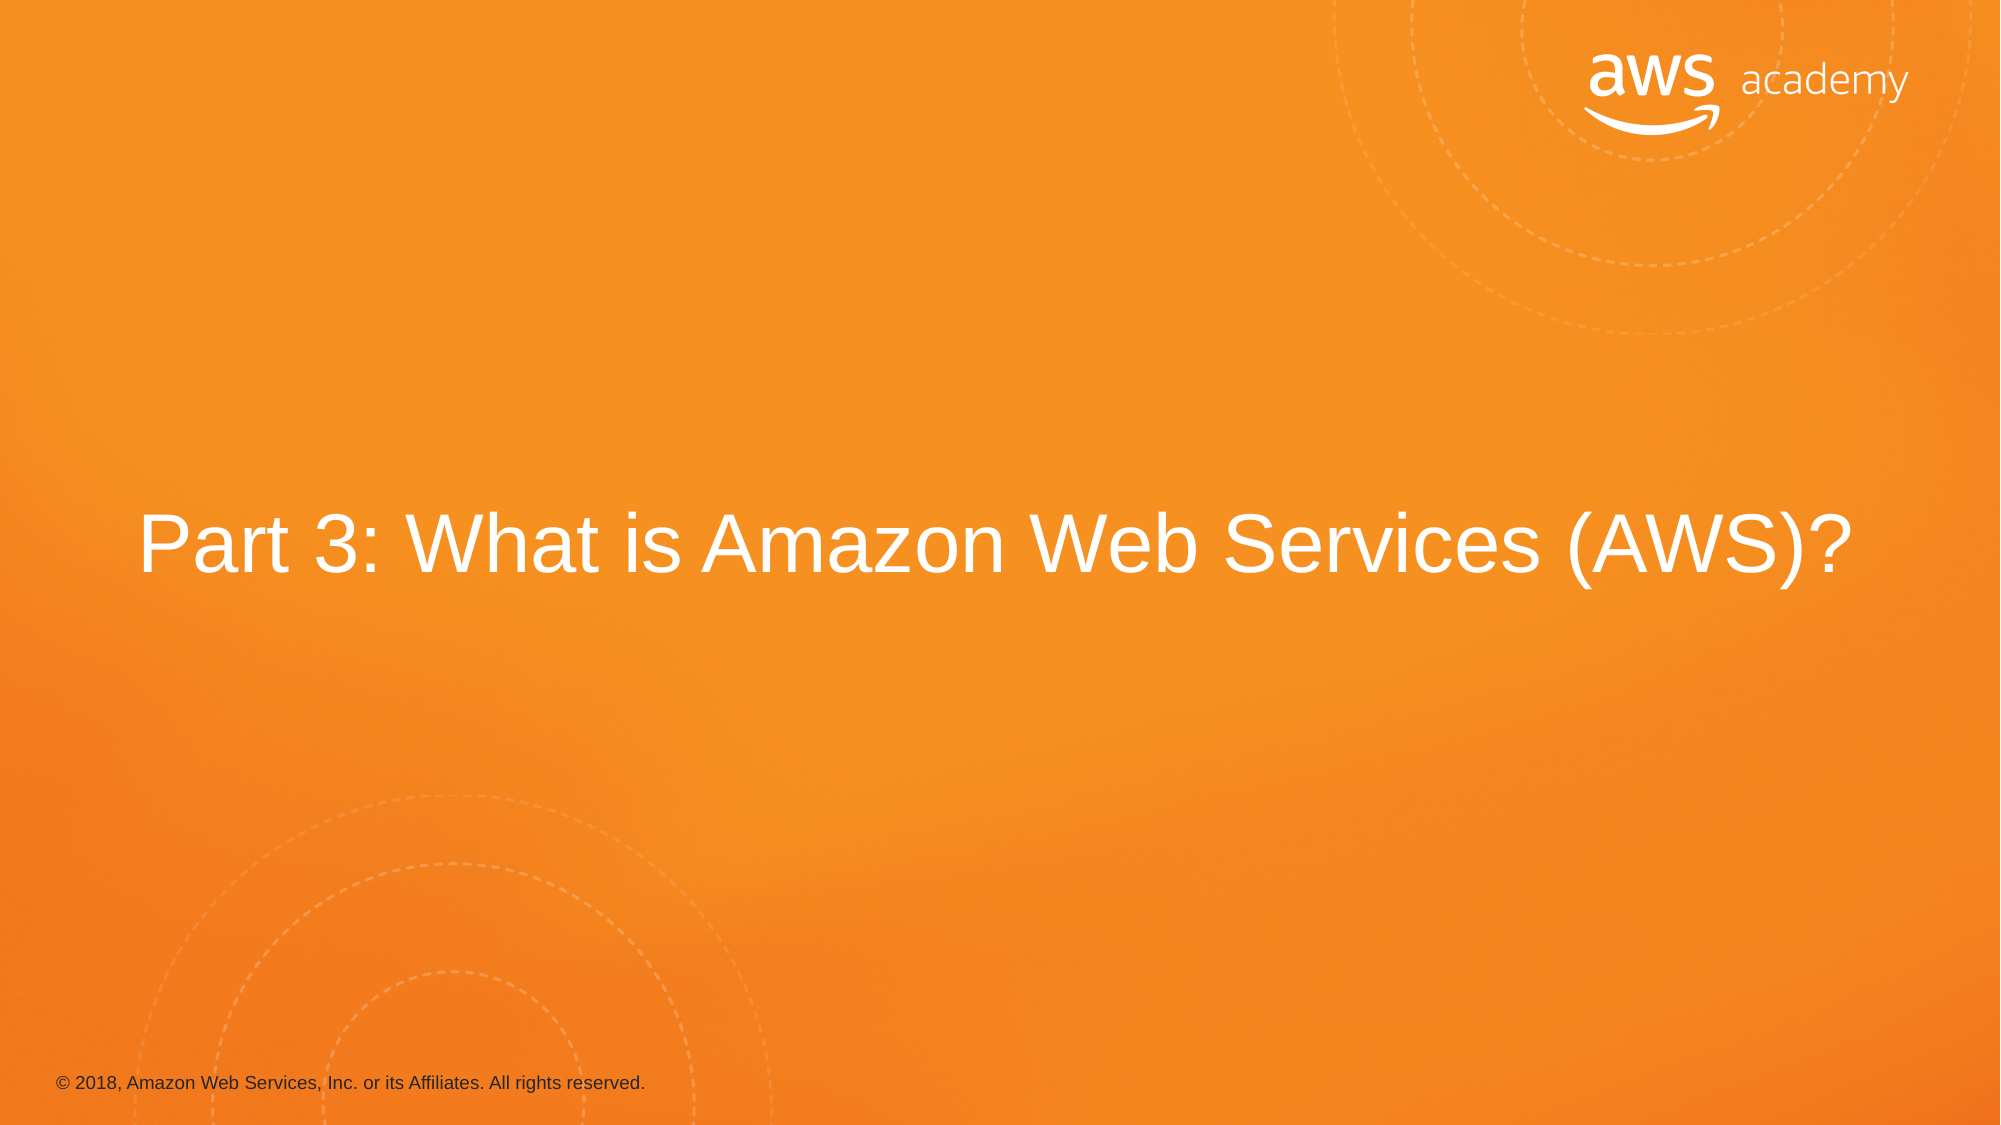

# Part 3: What is Amazon Web Services (AWS)?